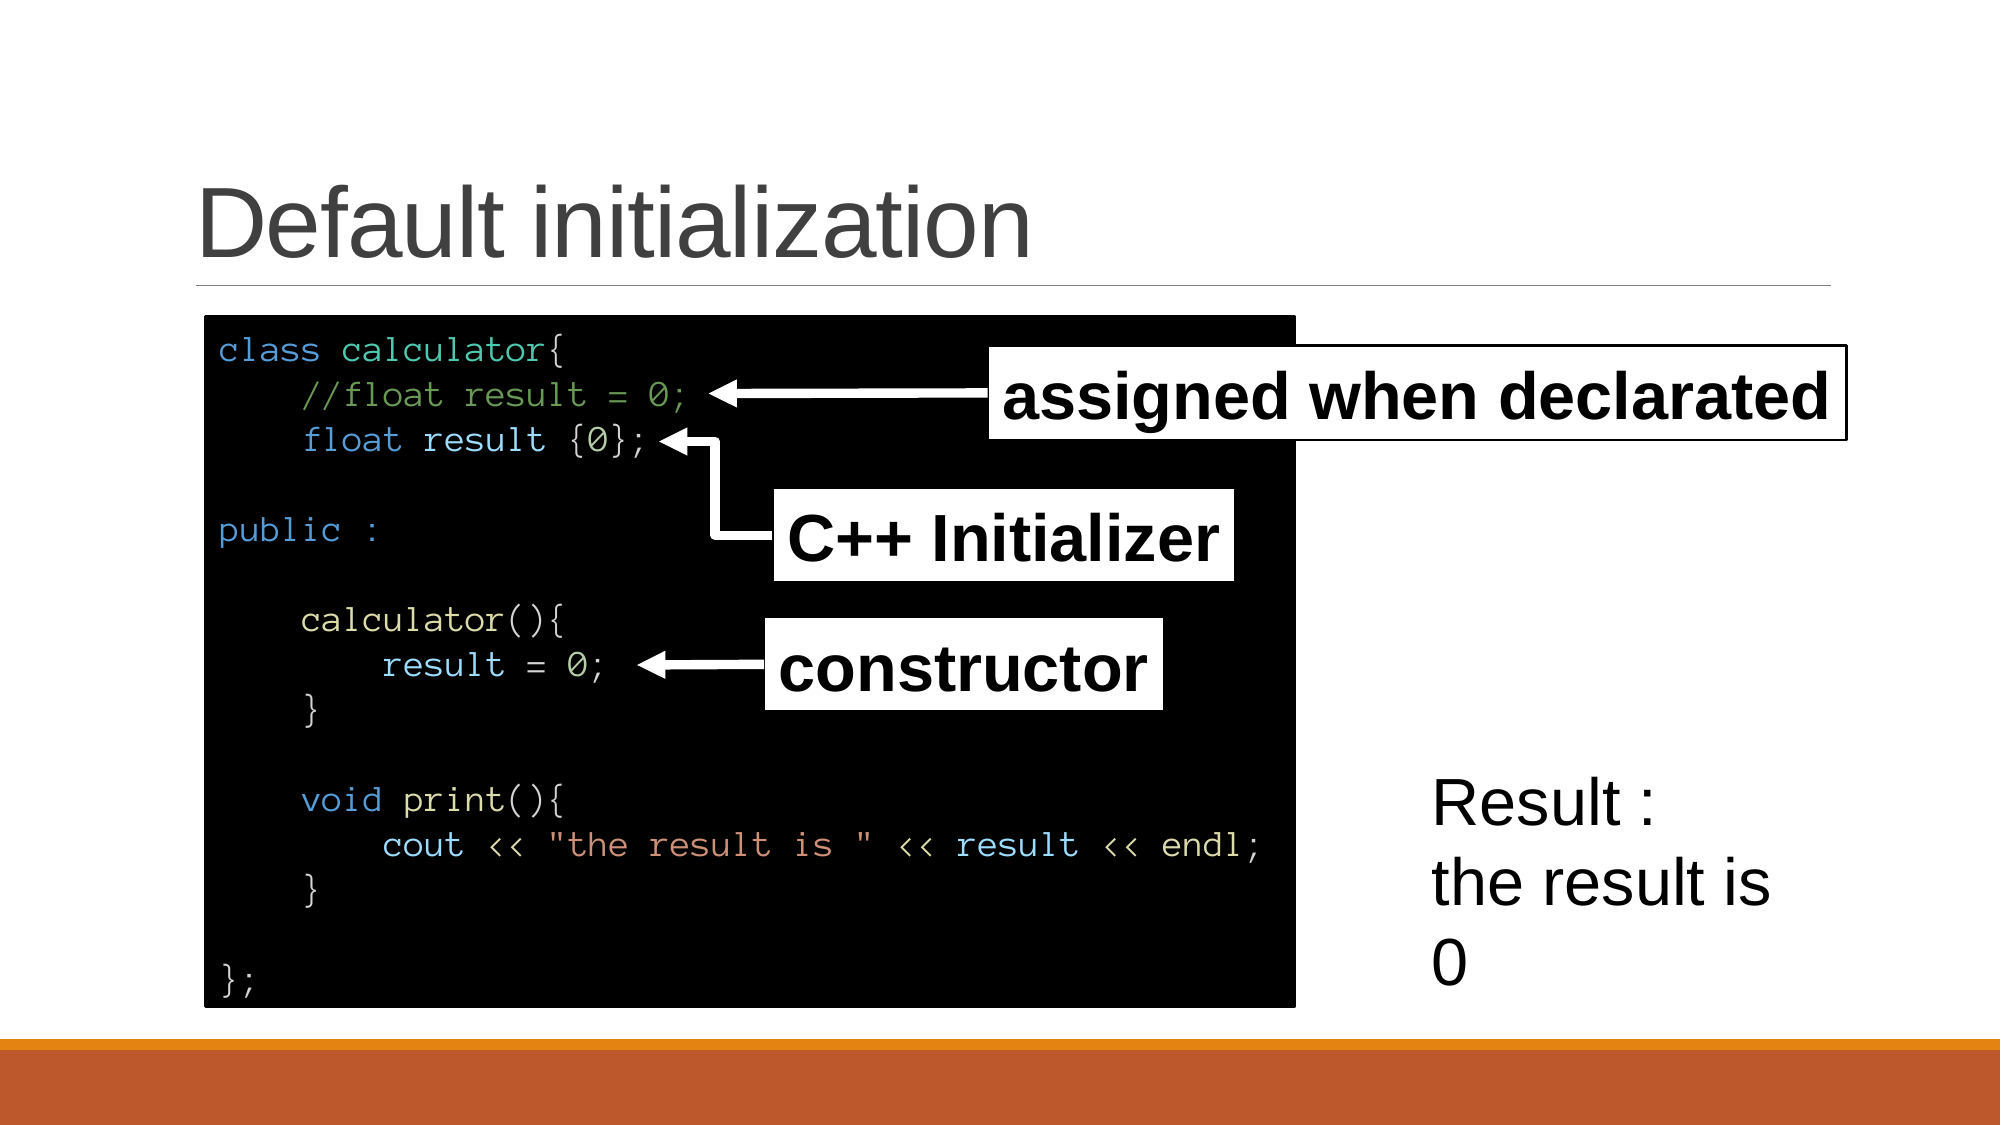

# Default initialization
class calculator{
    //float result = 0;
    float result {0};
public :
    calculator(){
        result = 0;
    }
    void print(){
        cout << "the result is " << result << endl;
    }
};
assigned when declarated
C++ Initializer
constructor
Result :
the result is 0